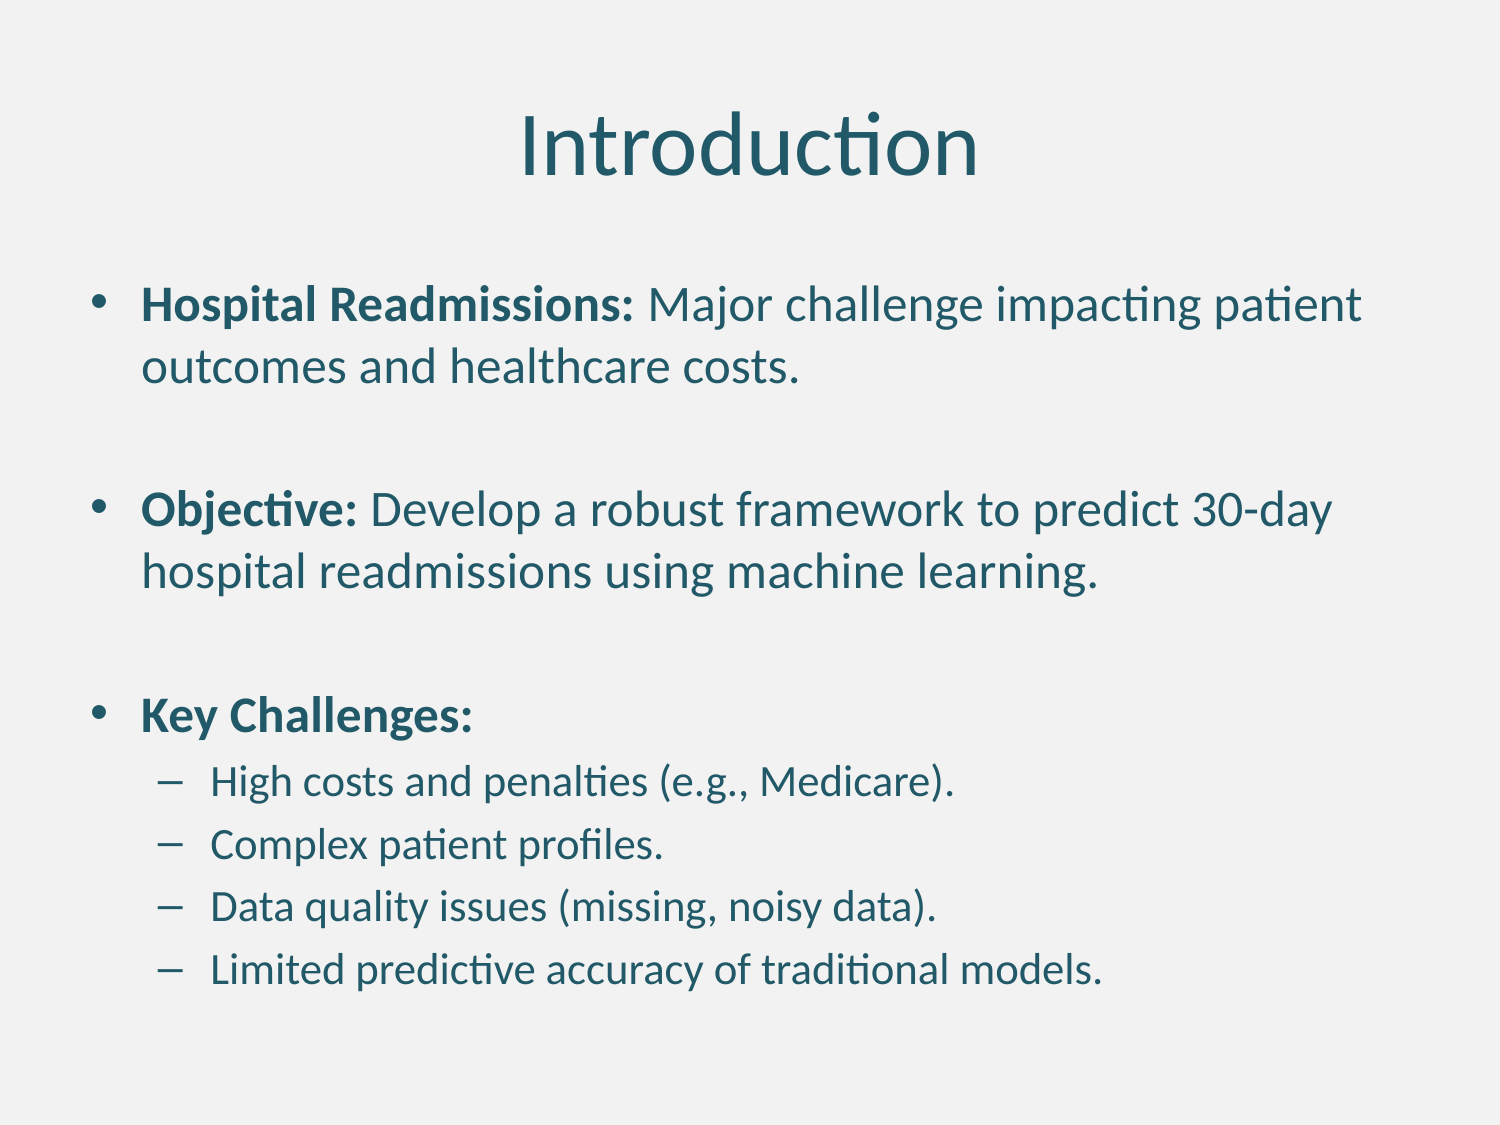

# Introduction
Hospital Readmissions: Major challenge impacting patient outcomes and healthcare costs.

Objective: Develop a robust framework to predict 30-day hospital readmissions using machine learning.

Key Challenges:
 High costs and penalties (e.g., Medicare).
 Complex patient profiles.
 Data quality issues (missing, noisy data).
 Limited predictive accuracy of traditional models.